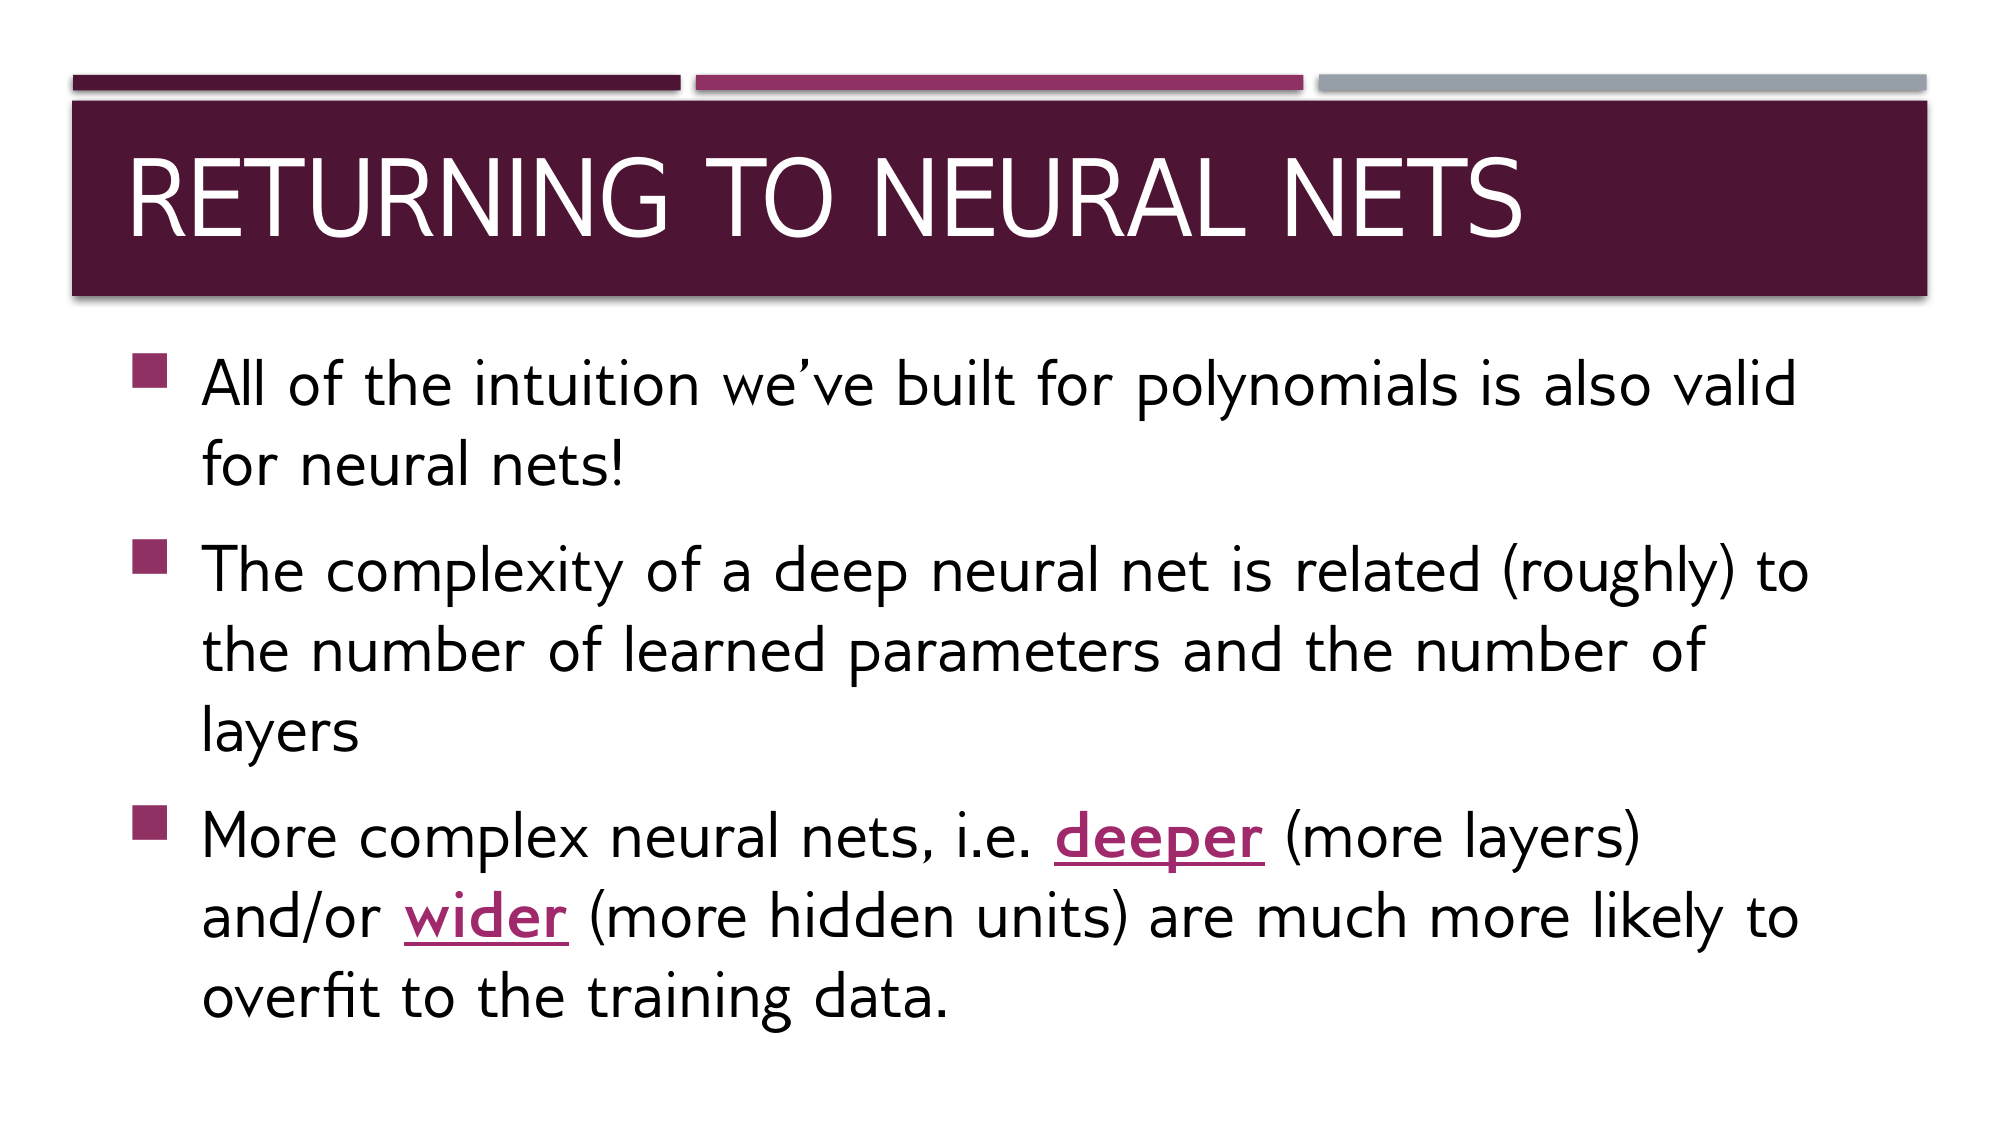

# Returning to Neural Nets
All of the intuition we’ve built for polynomials is also valid for neural nets!
The complexity of a deep neural net is related (roughly) to the number of learned parameters and the number of layers
More complex neural nets, i.e. deeper (more layers) and/or wider (more hidden units) are much more likely to overfit to the training data.